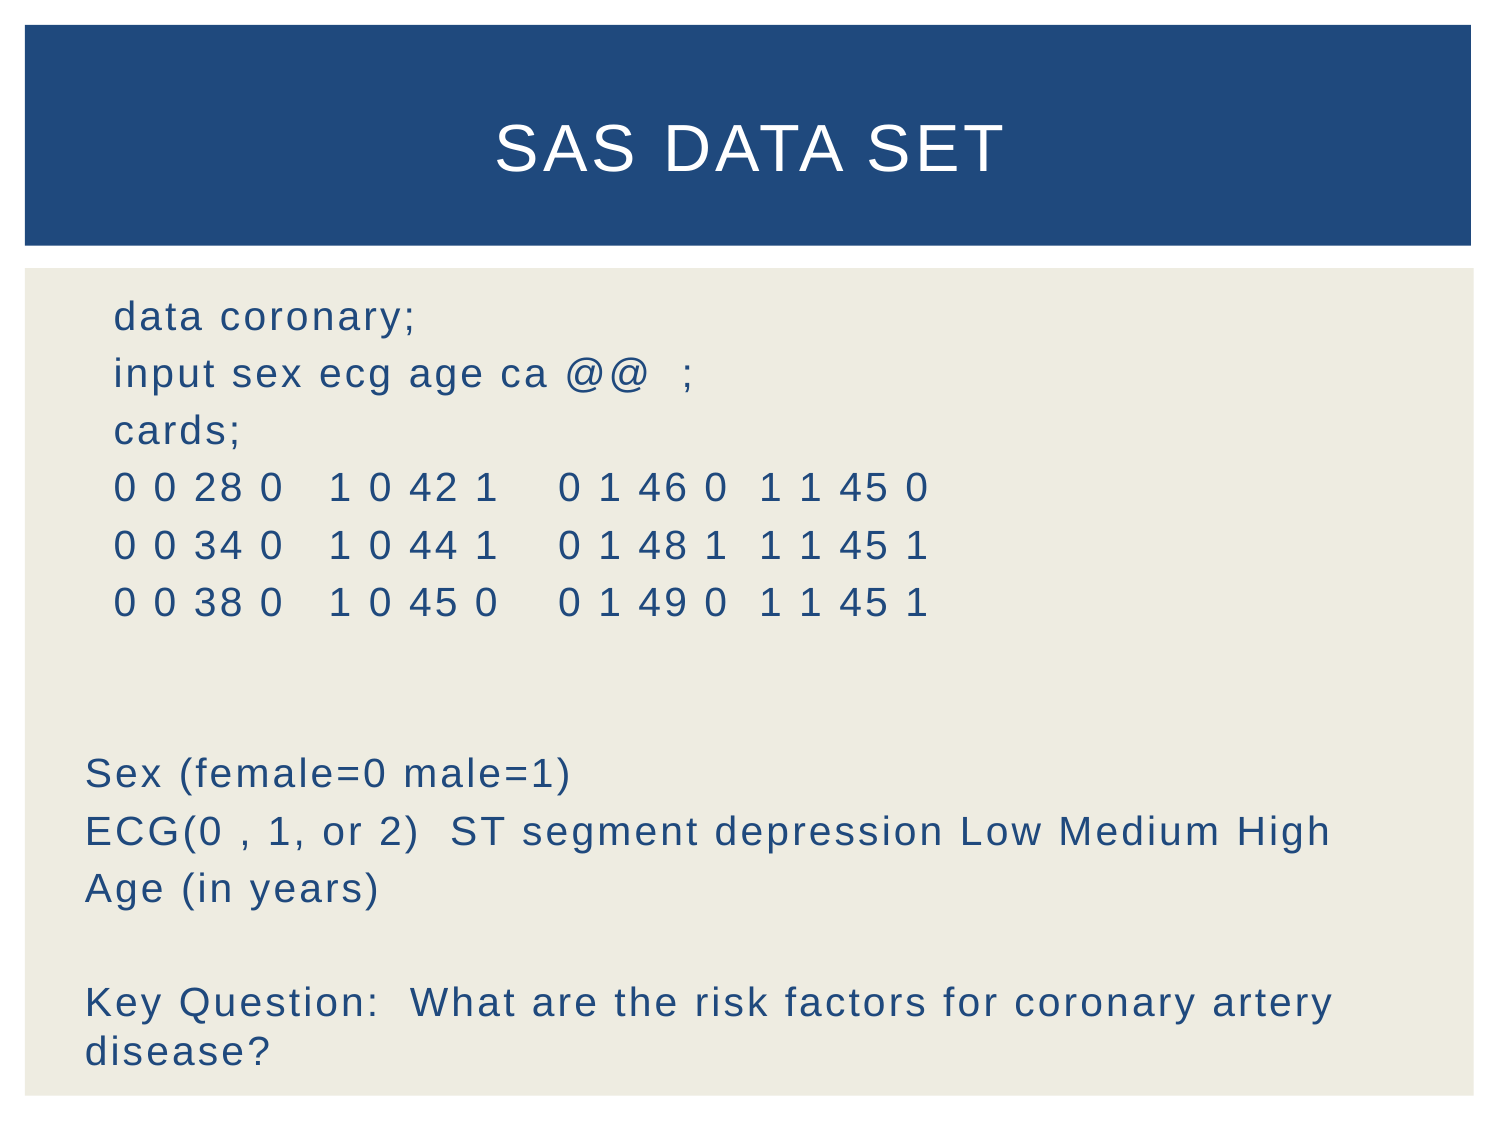

# SAS data set
  data coronary;
  input sex ecg age ca @@  ;
  cards;
  0 0 28 0   1 0 42 1    0 1 46 0  1 1 45 0
  0 0 34 0   1 0 44 1    0 1 48 1  1 1 45 1
  0 0 38 0   1 0 45 0    0 1 49 0  1 1 45 1

Sex (female=0 male=1)
ECG(0 , 1, or 2)  ST segment depression Low Medium High
Age (in years)

Key Question:  What are the risk factors for coronary artery disease?